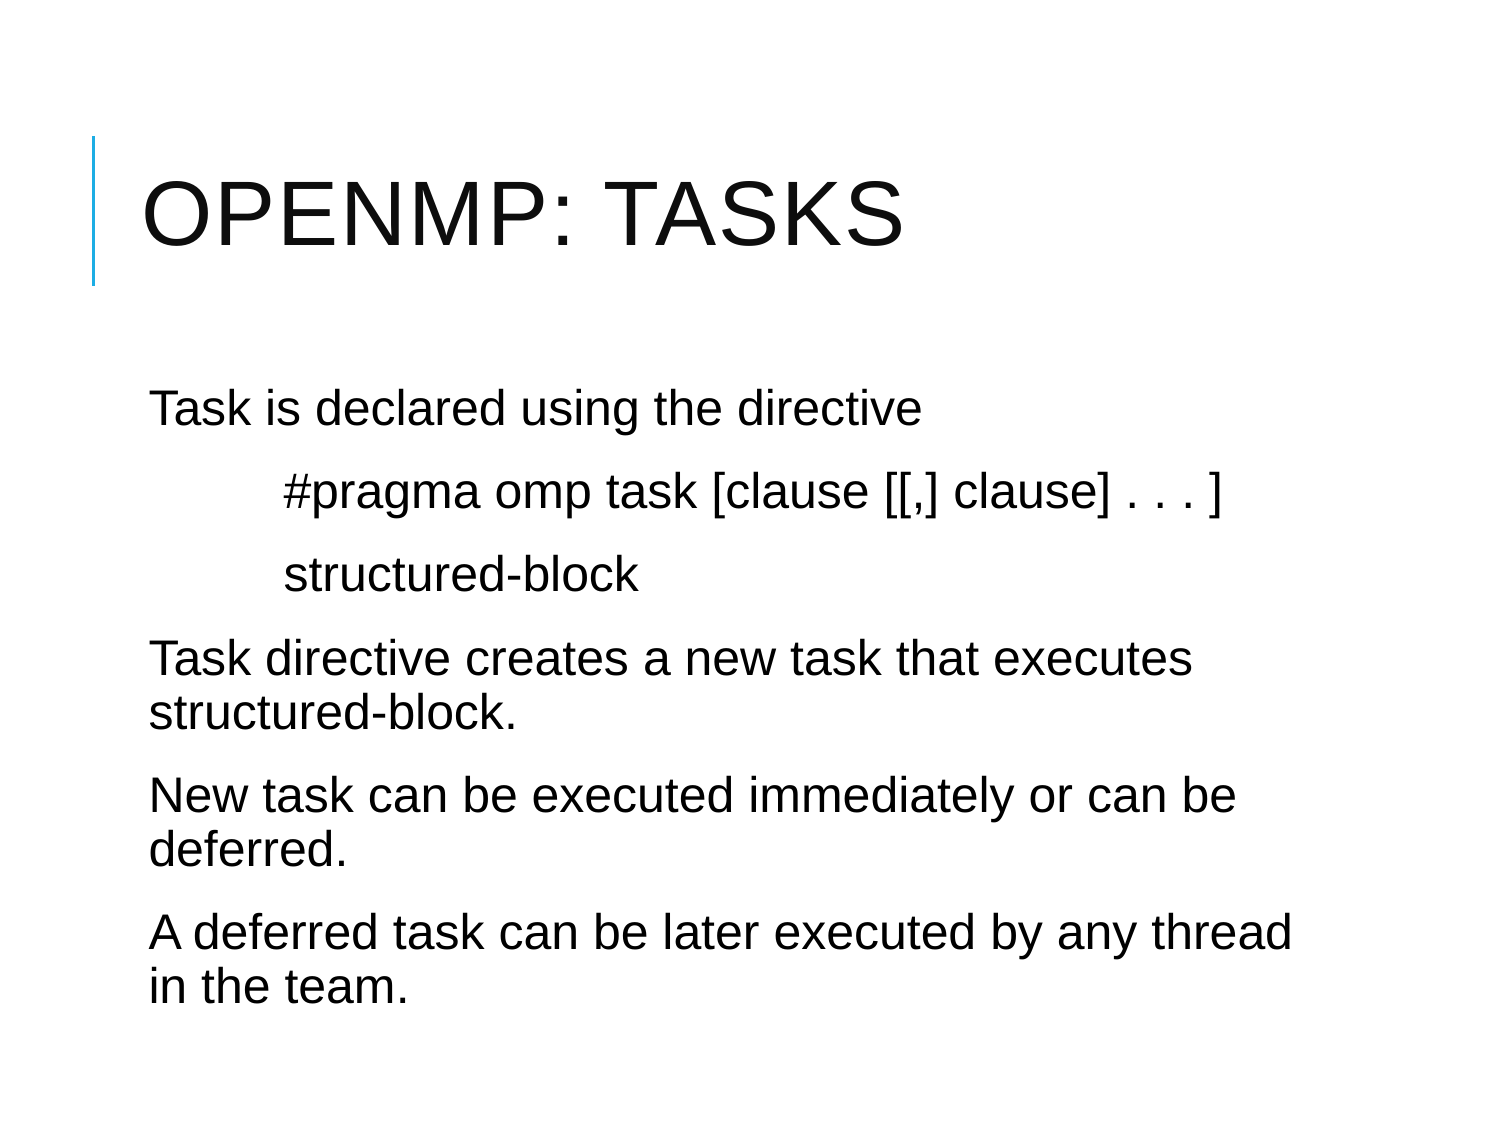

# OpenMP: tasks
Task is declared using the directive
	#pragma omp task [clause [[,] clause] . . . ]
	structured-block
Task directive creates a new task that executes structured-block.
New task can be executed immediately or can be deferred.
A deferred task can be later executed by any thread in the team.